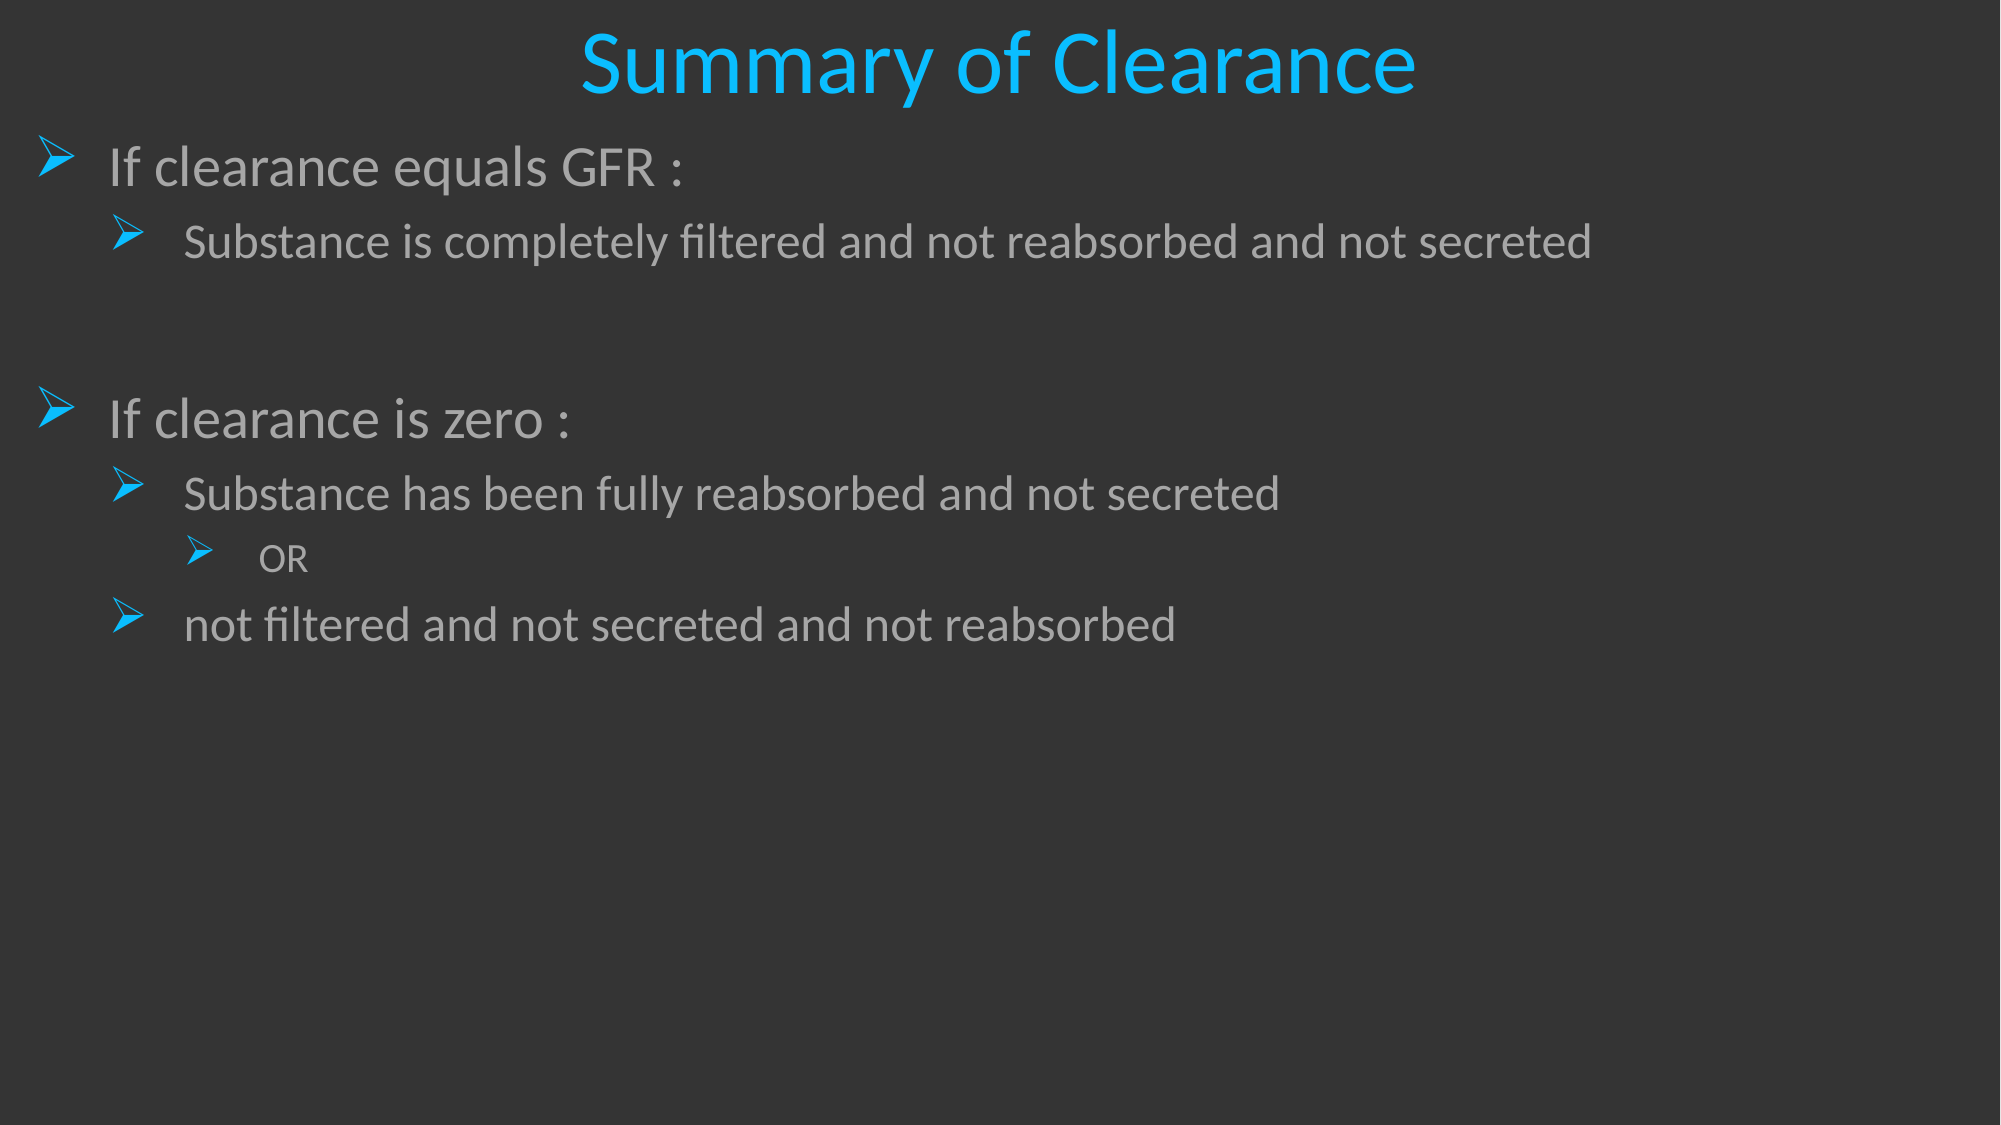

# Summary of Clearance
If clearance equals GFR :
Substance is completely filtered and not reabsorbed and not secreted

If clearance is zero :
Substance has been fully reabsorbed and not secreted
OR
not filtered and not secreted and not reabsorbed